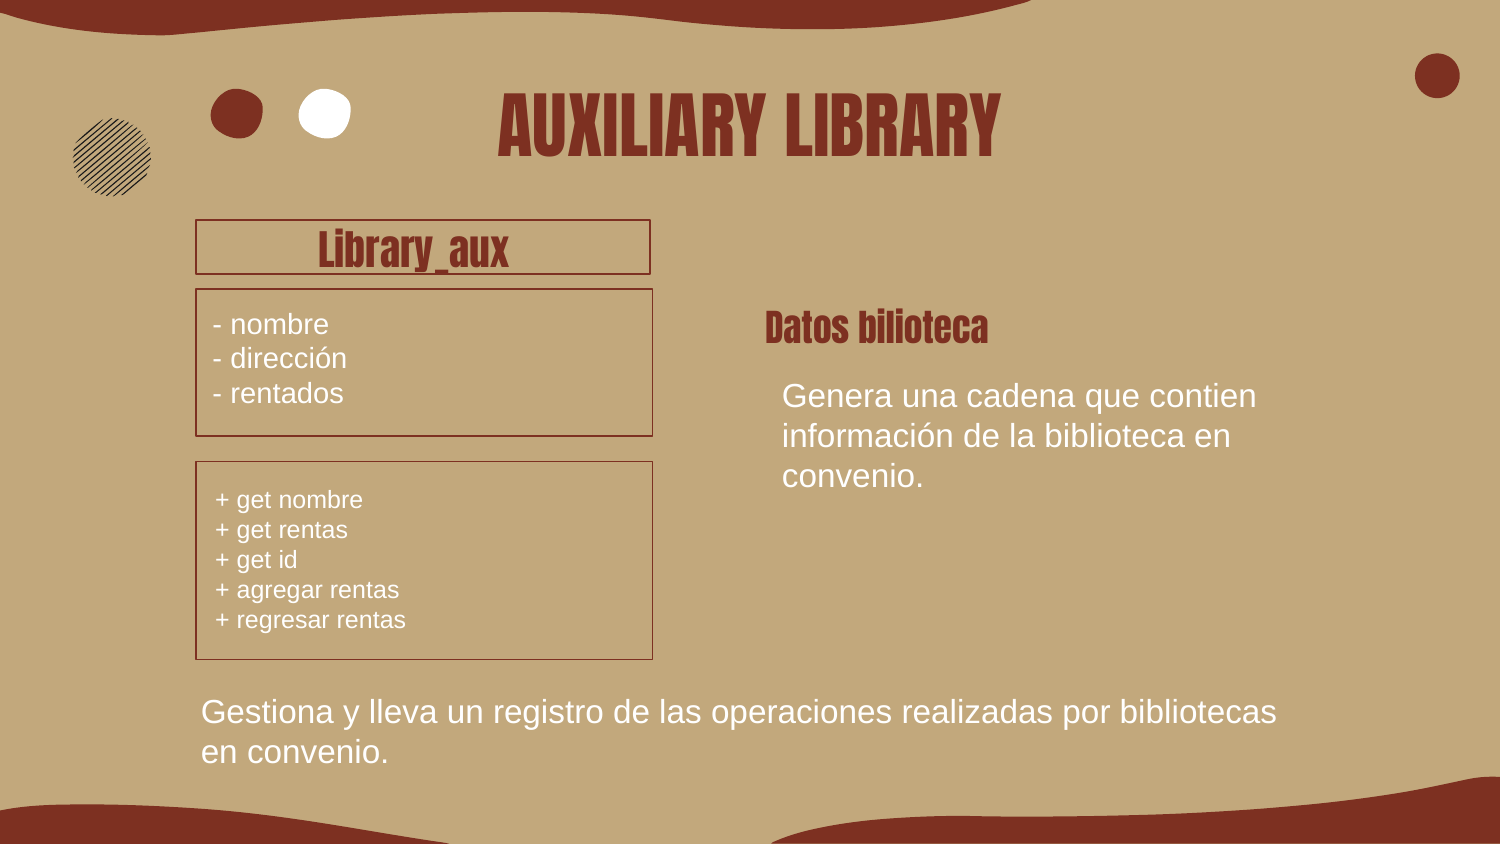

# AUXILIARY LIBRARY

Library_aux
Datos bilioteca

- nombre
- dirección
- rentados

Genera una cadena que contien información de la biblioteca en convenio.

+ get nombre
+ get rentas
+ get id
+ agregar rentas
+ regresar rentas
Gestiona y lleva un registro de las operaciones realizadas por bibliotecas en convenio.